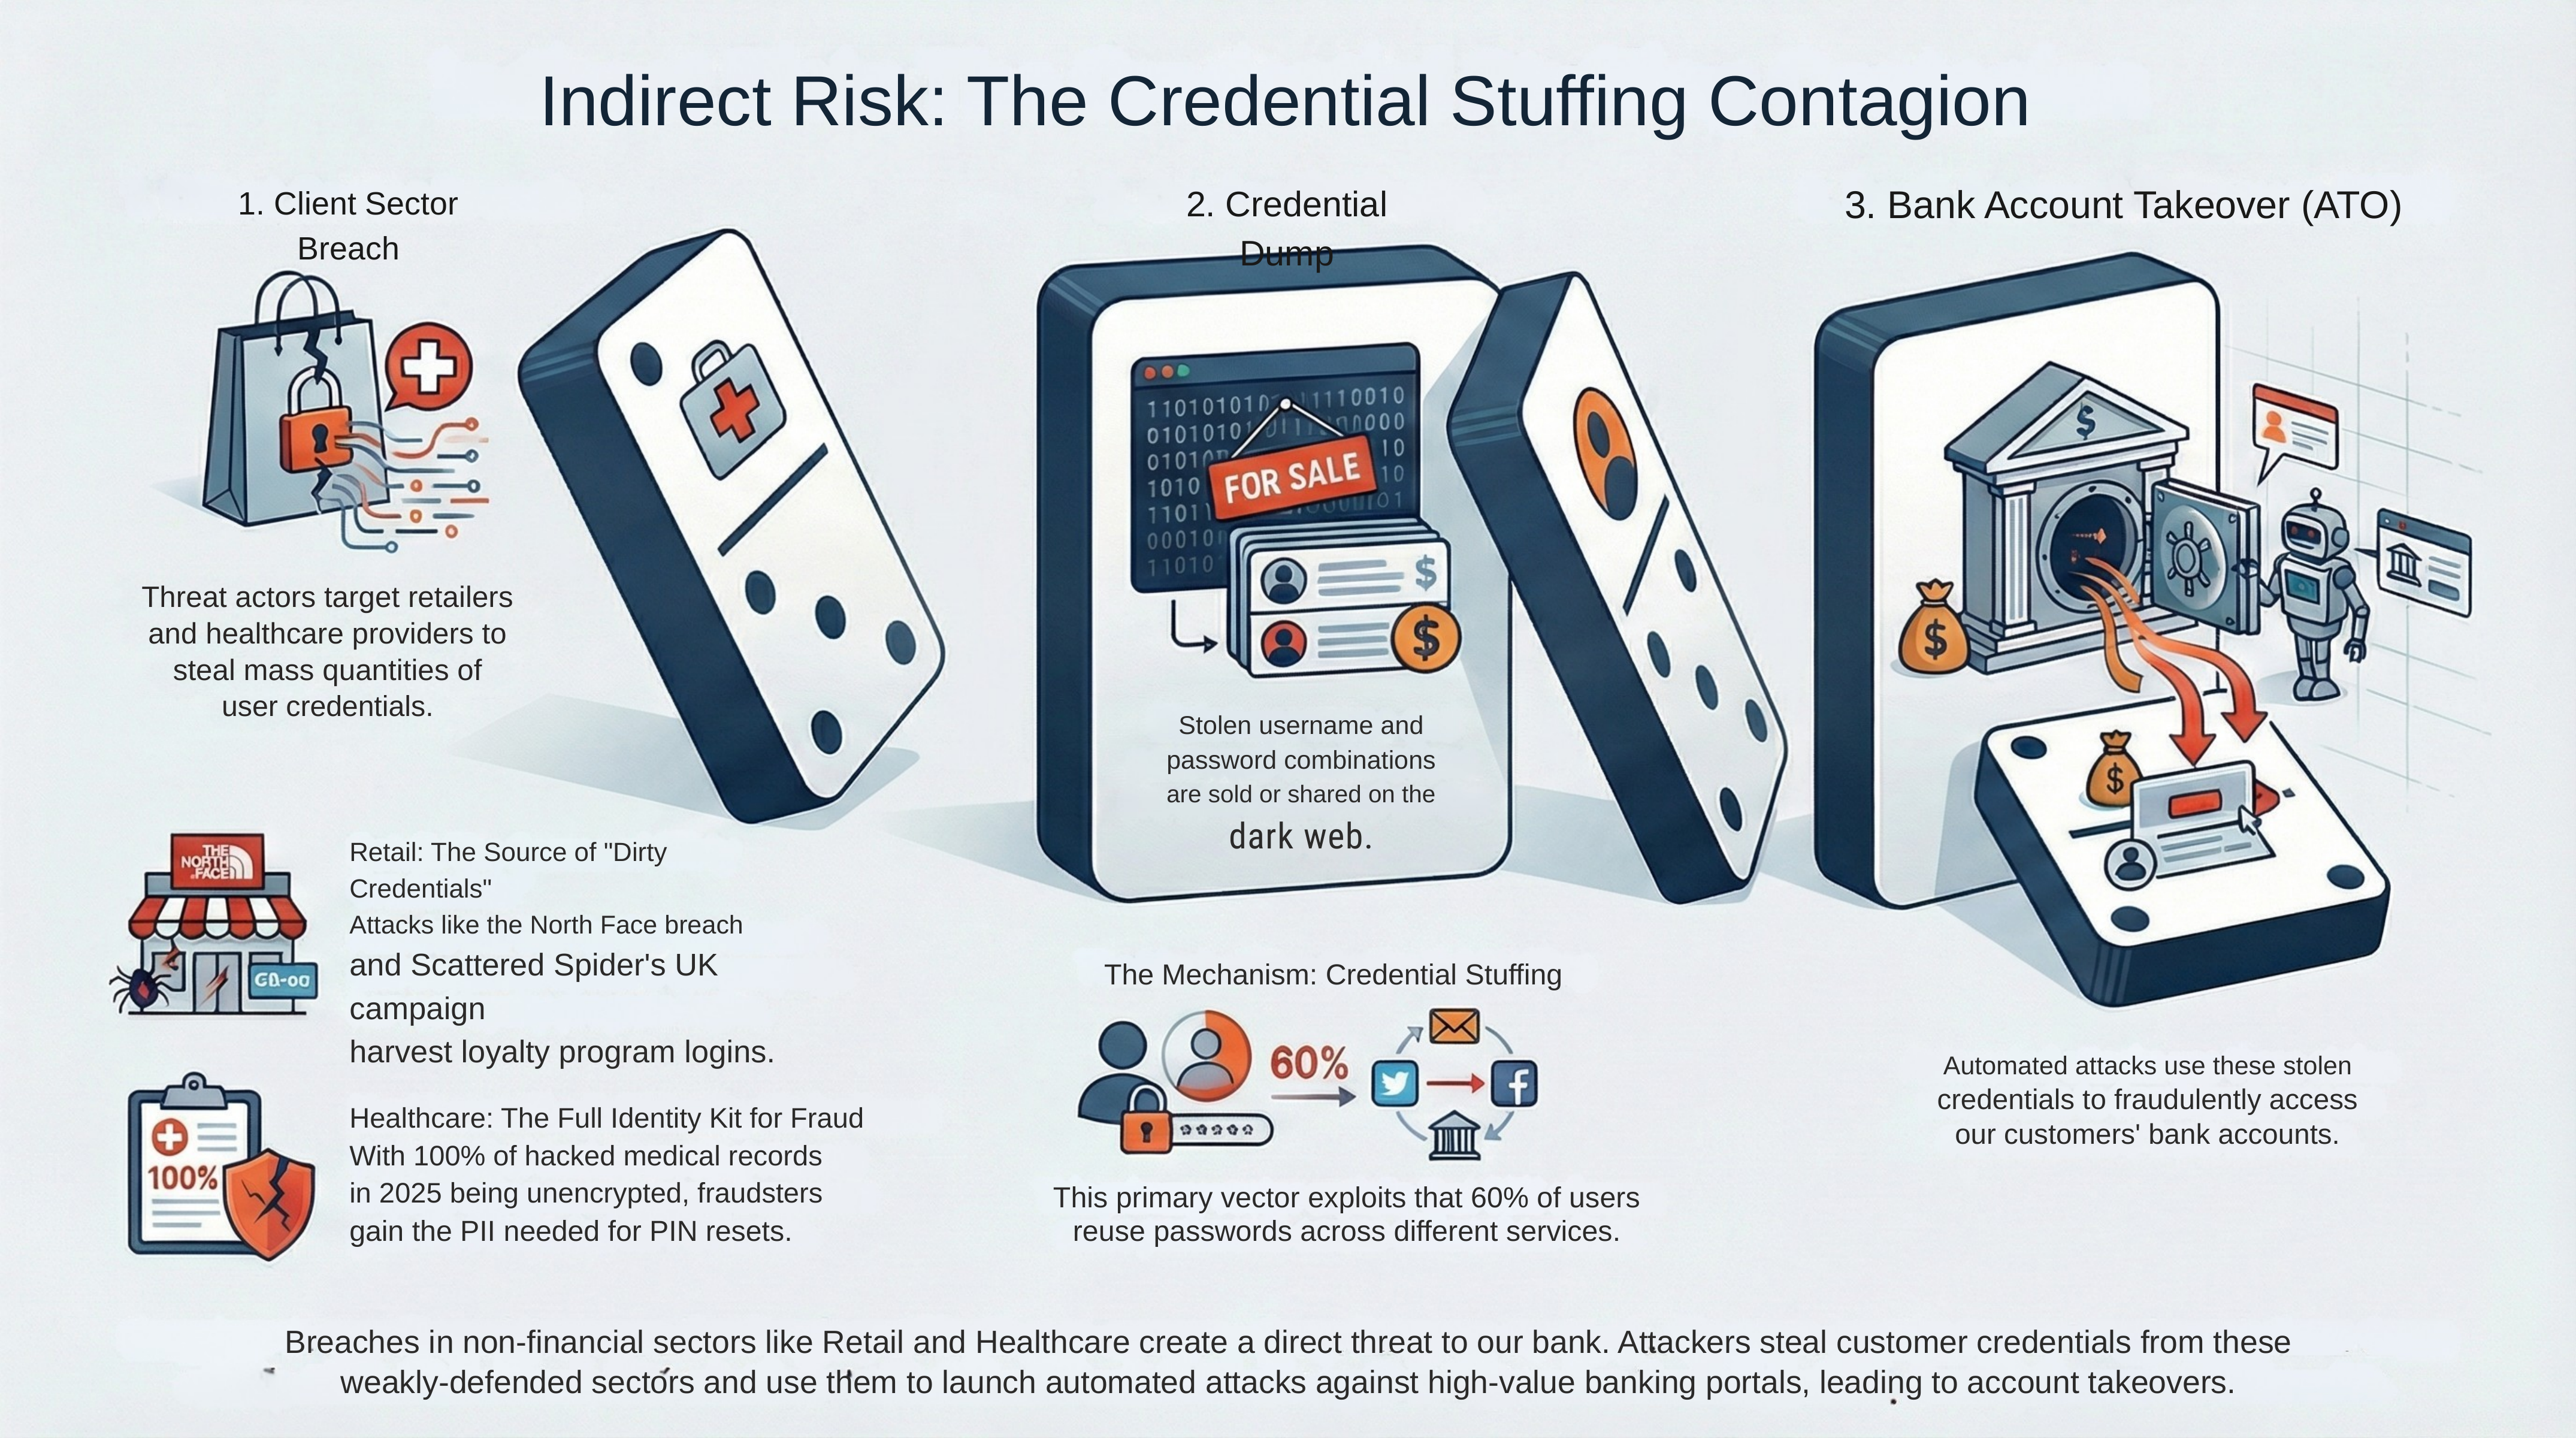

Indirect Risk: The Credential Stuffing Contagion
3. Bank Account Takeover (ATO)
2. Credential Dump
1. Client Sector Breach
Threat actors target retailers
and healthcare providers to
steal mass quantities of
user credentials.
Stolen username and
password combinations
are sold or shared on the
dark web.
Retail: The Source of "Dirty
Credentials"
Attacks like the North Face breach
and Scattered Spider's UK campaign
harvest loyalty program logins.
The Mechanism: Credential Stuffing
Automated attacks use these stolen
credentials to fraudulently access
our customers' bank accounts.
Healthcare: The Full Identity Kit for Fraud
With 100% of hacked medical records
in 2025 being unencrypted, fraudsters
gain the PII needed for PIN resets.
This primary vector exploits that 60% of users
reuse passwords across different services.
Breaches in non-financial sectors like Retail and Healthcare create a direct threat to our bank. Attackers steal customer credentials from these
weakly-defended sectors and use them to launch automated attacks against high-value banking portals, leading to account takeovers.